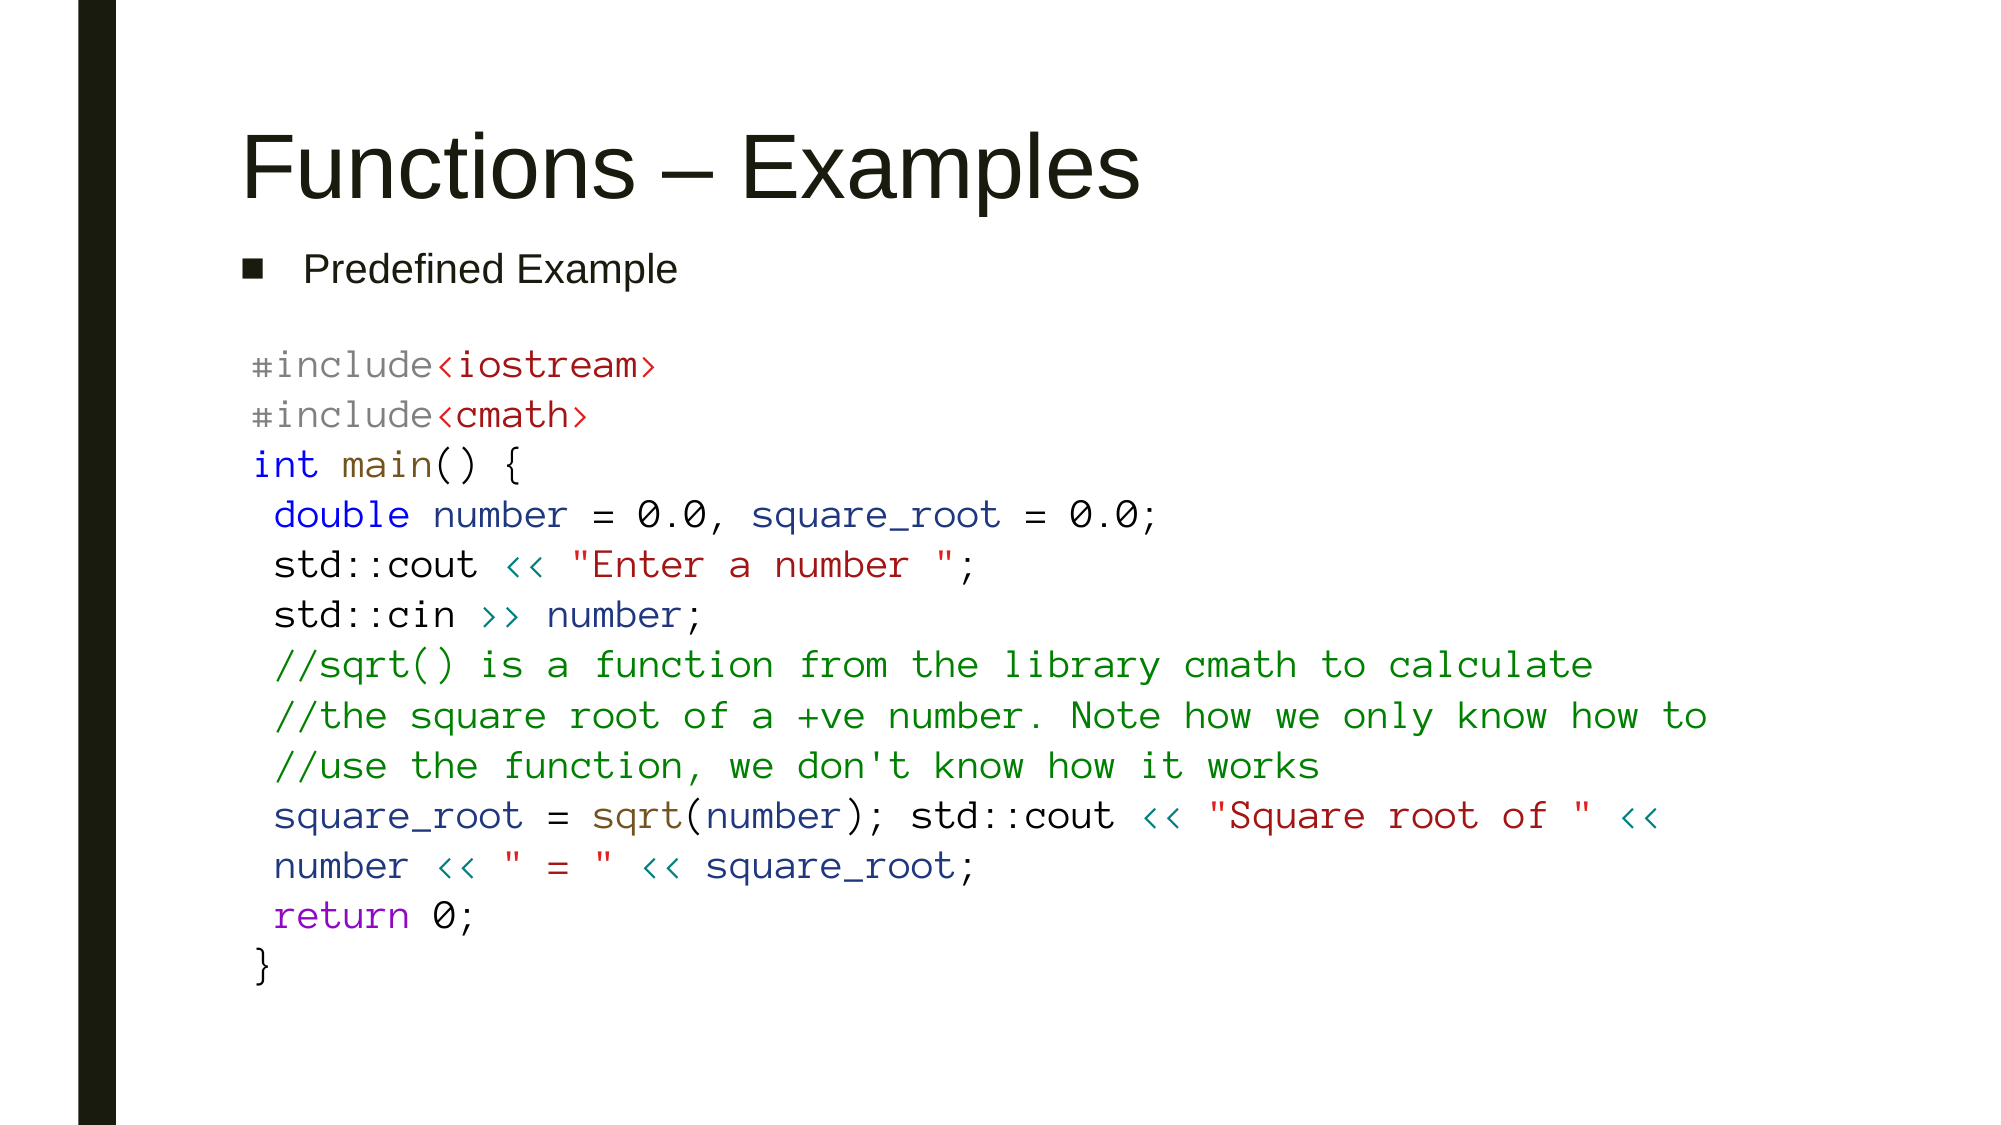

# Functions – Examples
Predefined Example

#include<iostream>
#include<cmath>
int main() {
 double number = 0.0, square_root = 0.0;
 std::cout << "Enter a number ";
 std::cin >> number;
 //sqrt() is a function from the library cmath to calculate
 //the square root of a +ve number. Note how we only know how to
 //use the function, we don't know how it works
 square_root = sqrt(number); std::cout << "Square root of " <<
 number << " = " << square_root;
 return 0;
}